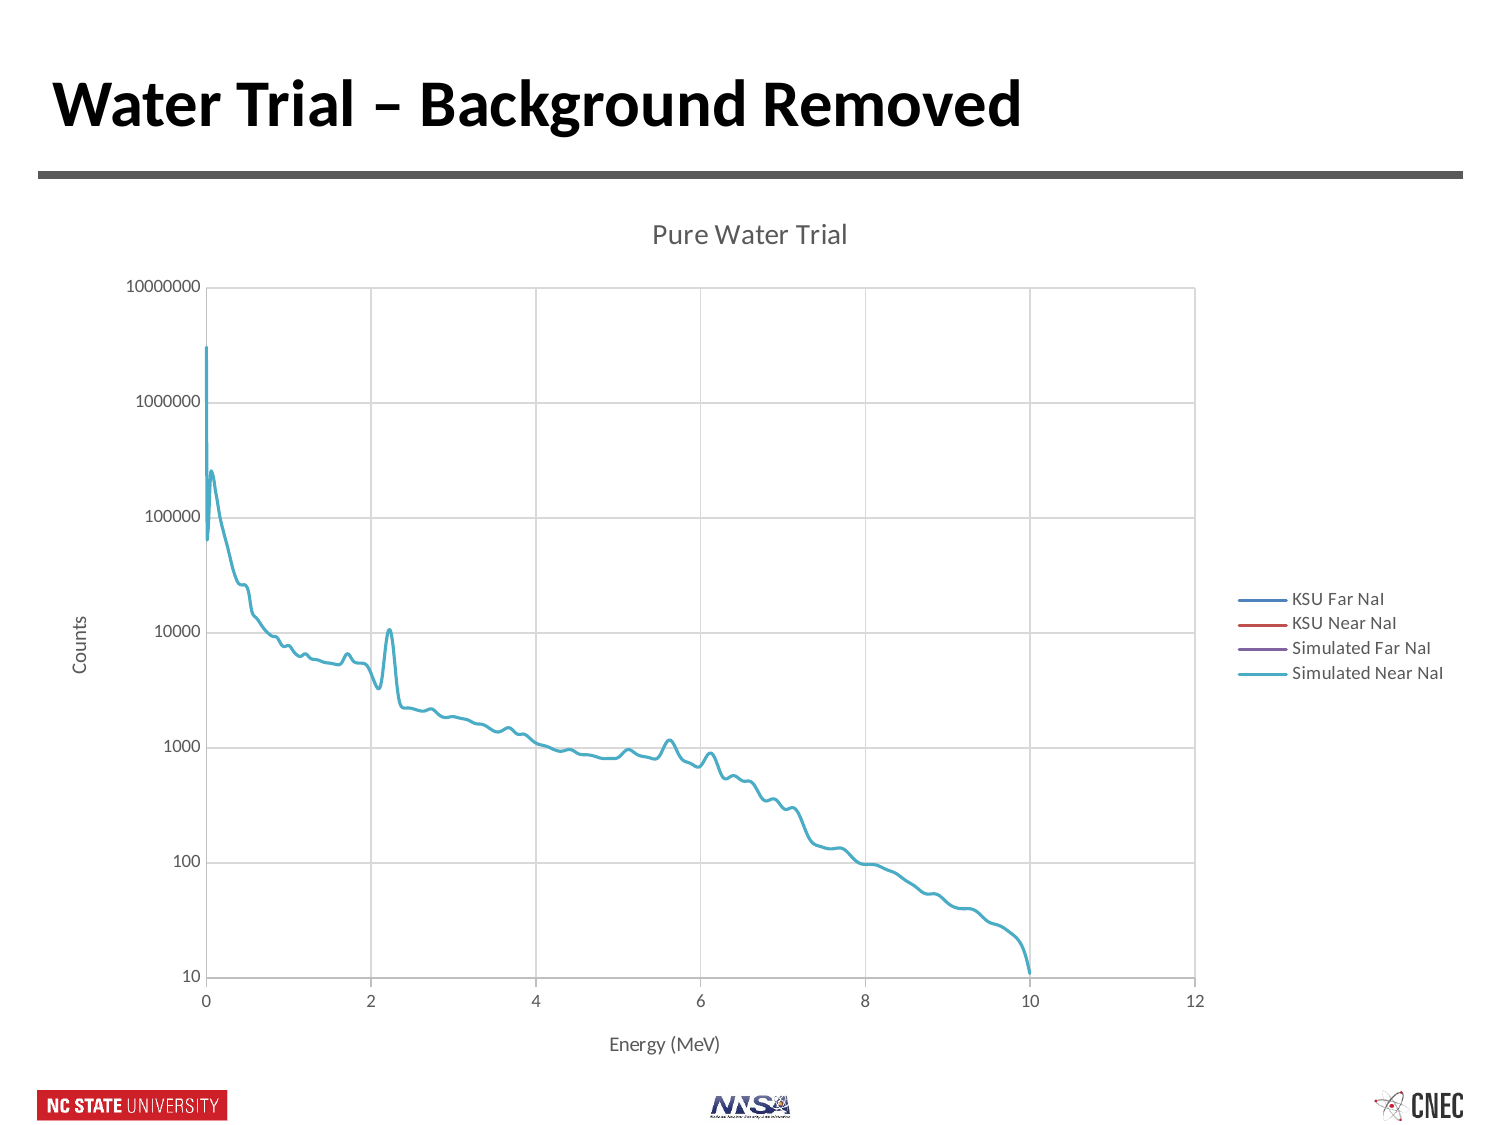

# Water Trial – Background Removed

### Chart: Pure Water Trial

| Category |  |  |  |  |
|---|---|---|---|---|